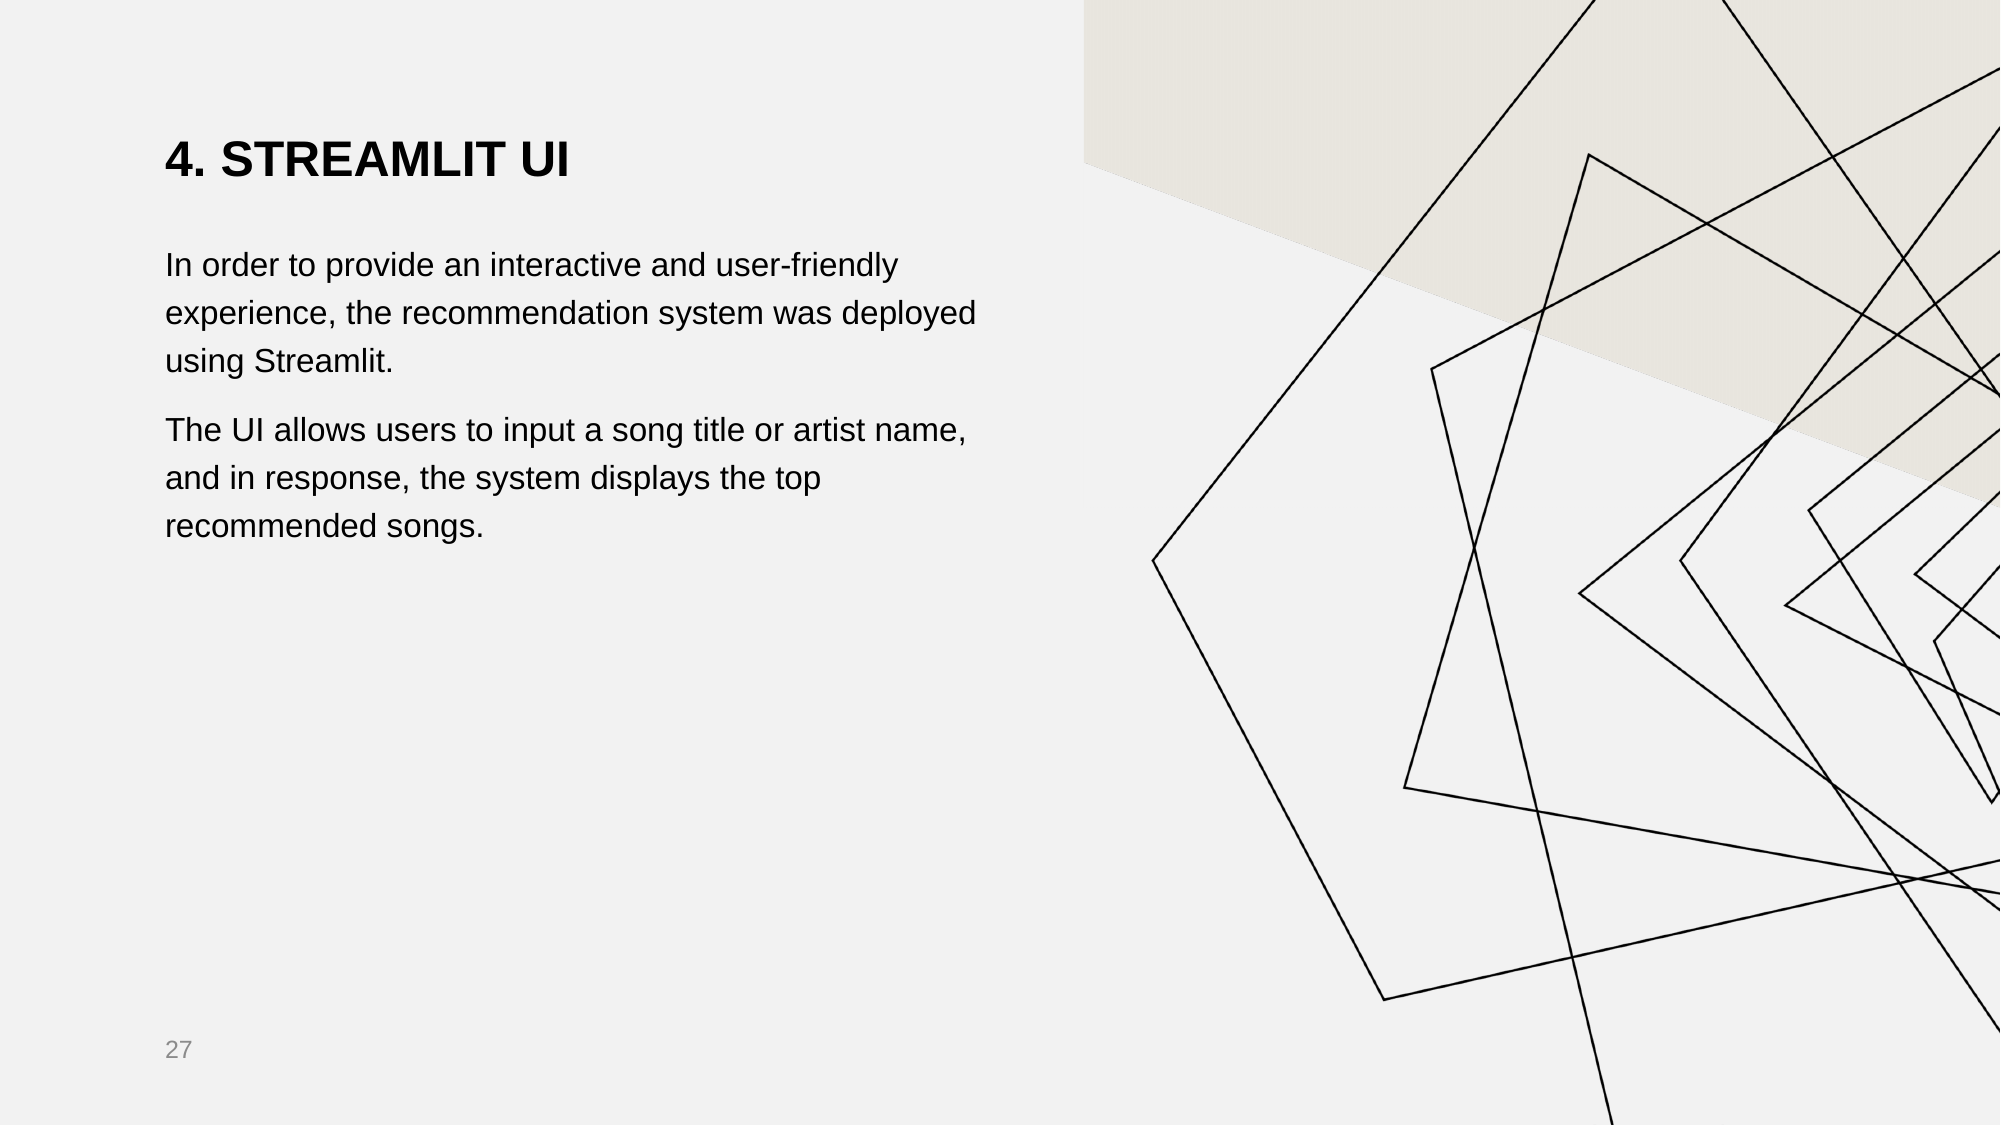

# 4. Streamlit ui
In order to provide an interactive and user-friendly experience, the recommendation system was deployed using Streamlit.
The UI allows users to input a song title or artist name, and in response, the system displays the top recommended songs.

27